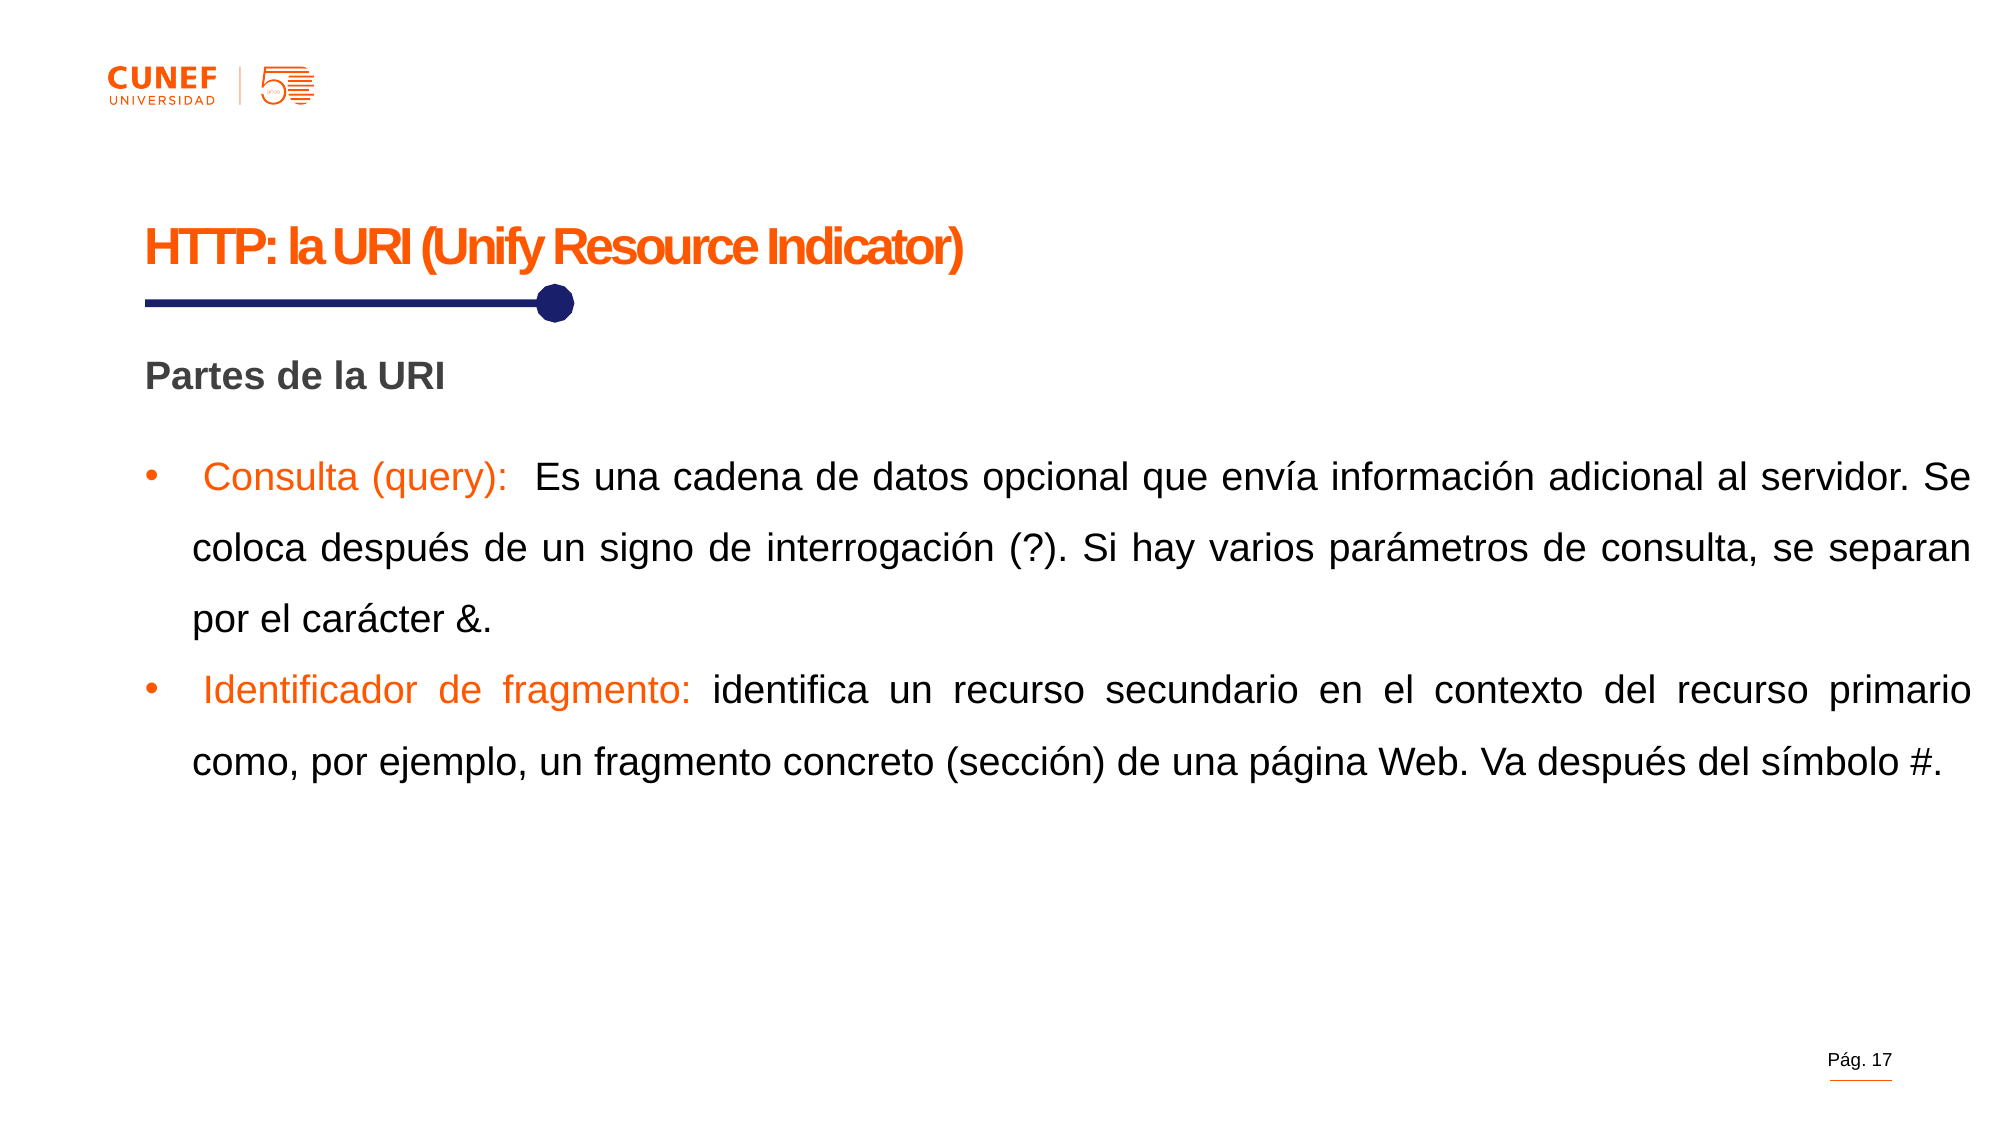

HTTP: la URI (Unify Resource Indicator)

Partes de la URI

 Consulta (query):  Es una cadena de datos opcional que envía información adicional al servidor. Se coloca después de un signo de interrogación (?). Si hay varios parámetros de consulta, se separan por el carácter &.
 Identificador de fragmento: identifica un recurso secundario en el contexto del recurso primario como, por ejemplo, un fragmento concreto (sección) de una página Web. Va después del símbolo #.